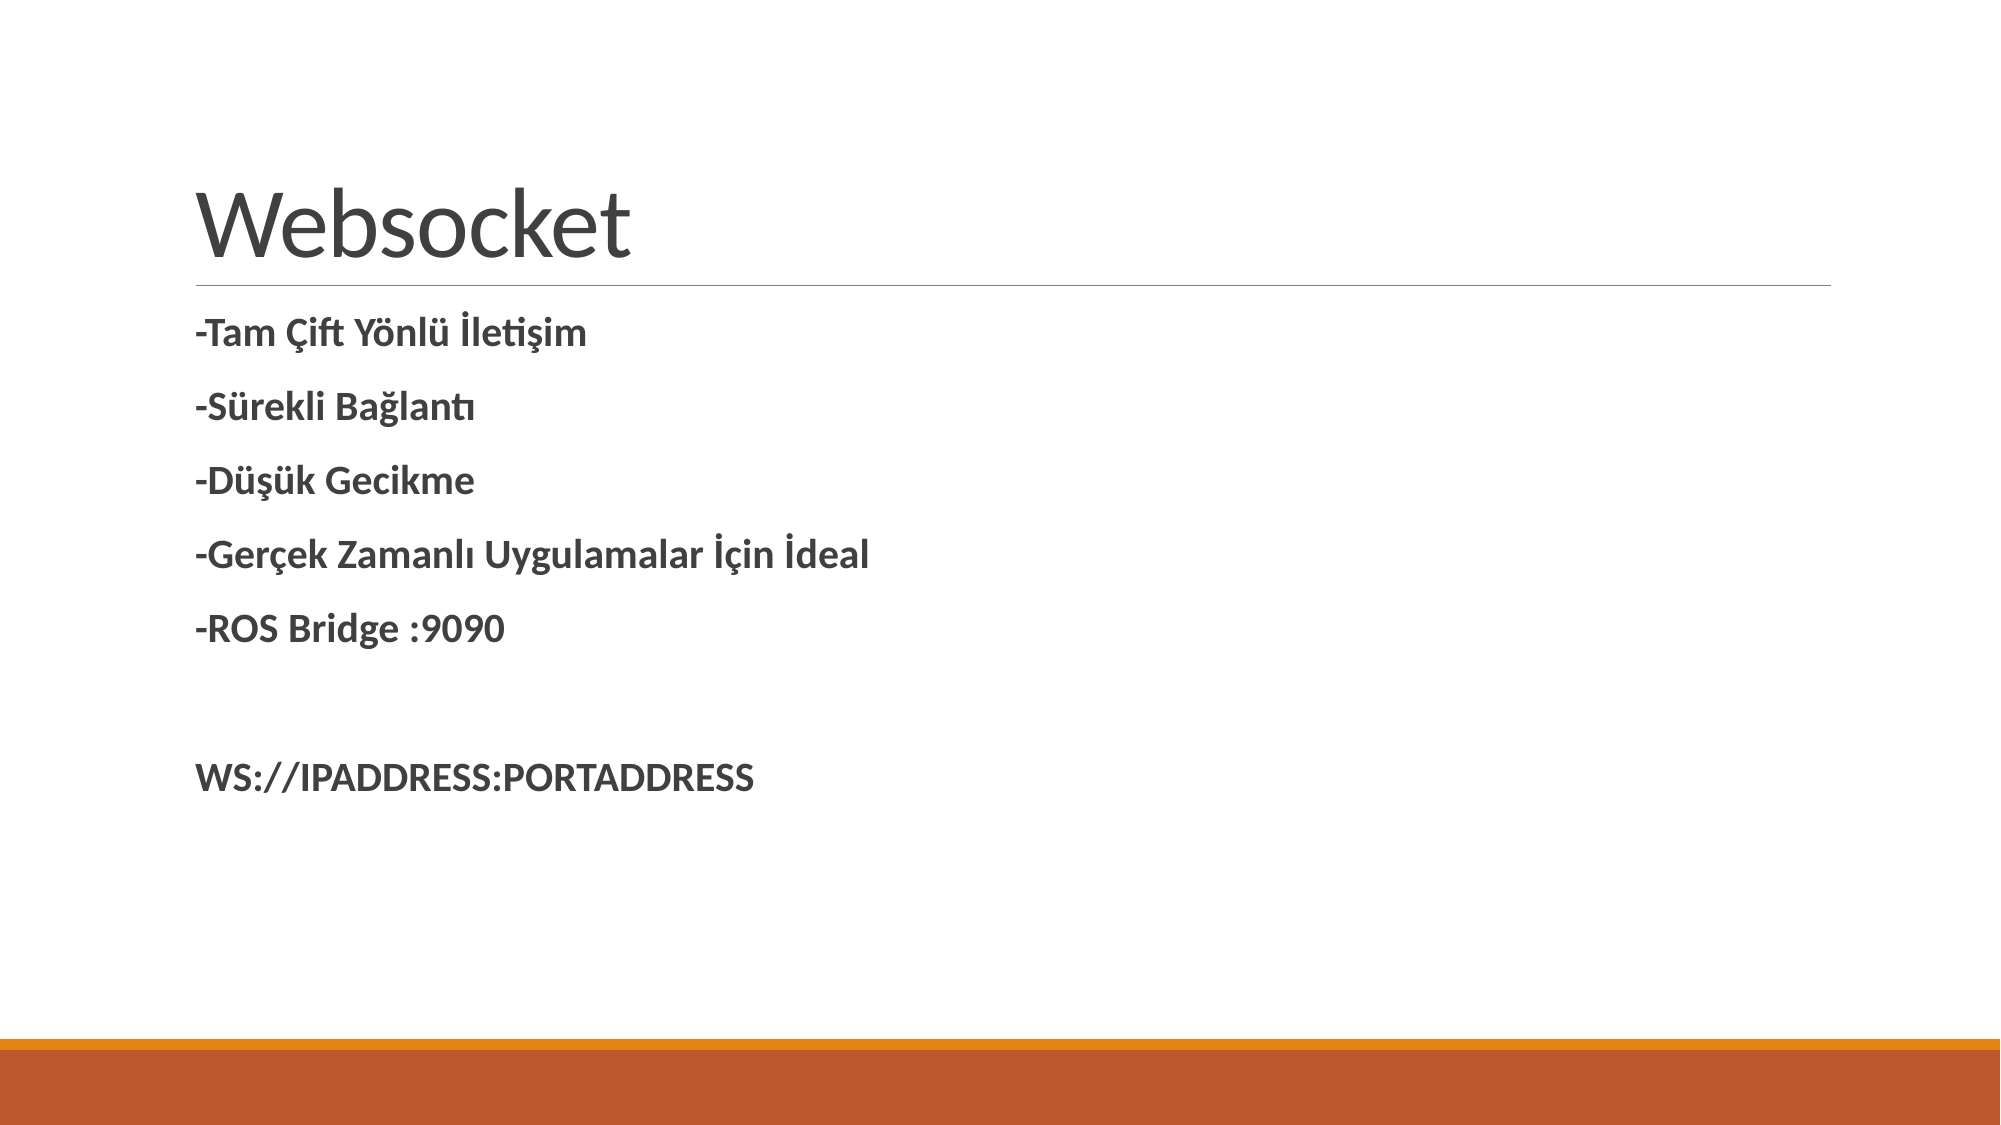

# Websocket
-Tam Çift Yönlü İletişim
-Sürekli Bağlantı
-Düşük Gecikme
-Gerçek Zamanlı Uygulamalar İçin İdeal
-ROS Bridge :9090

WS://IPADDRESS:PORTADDRESS